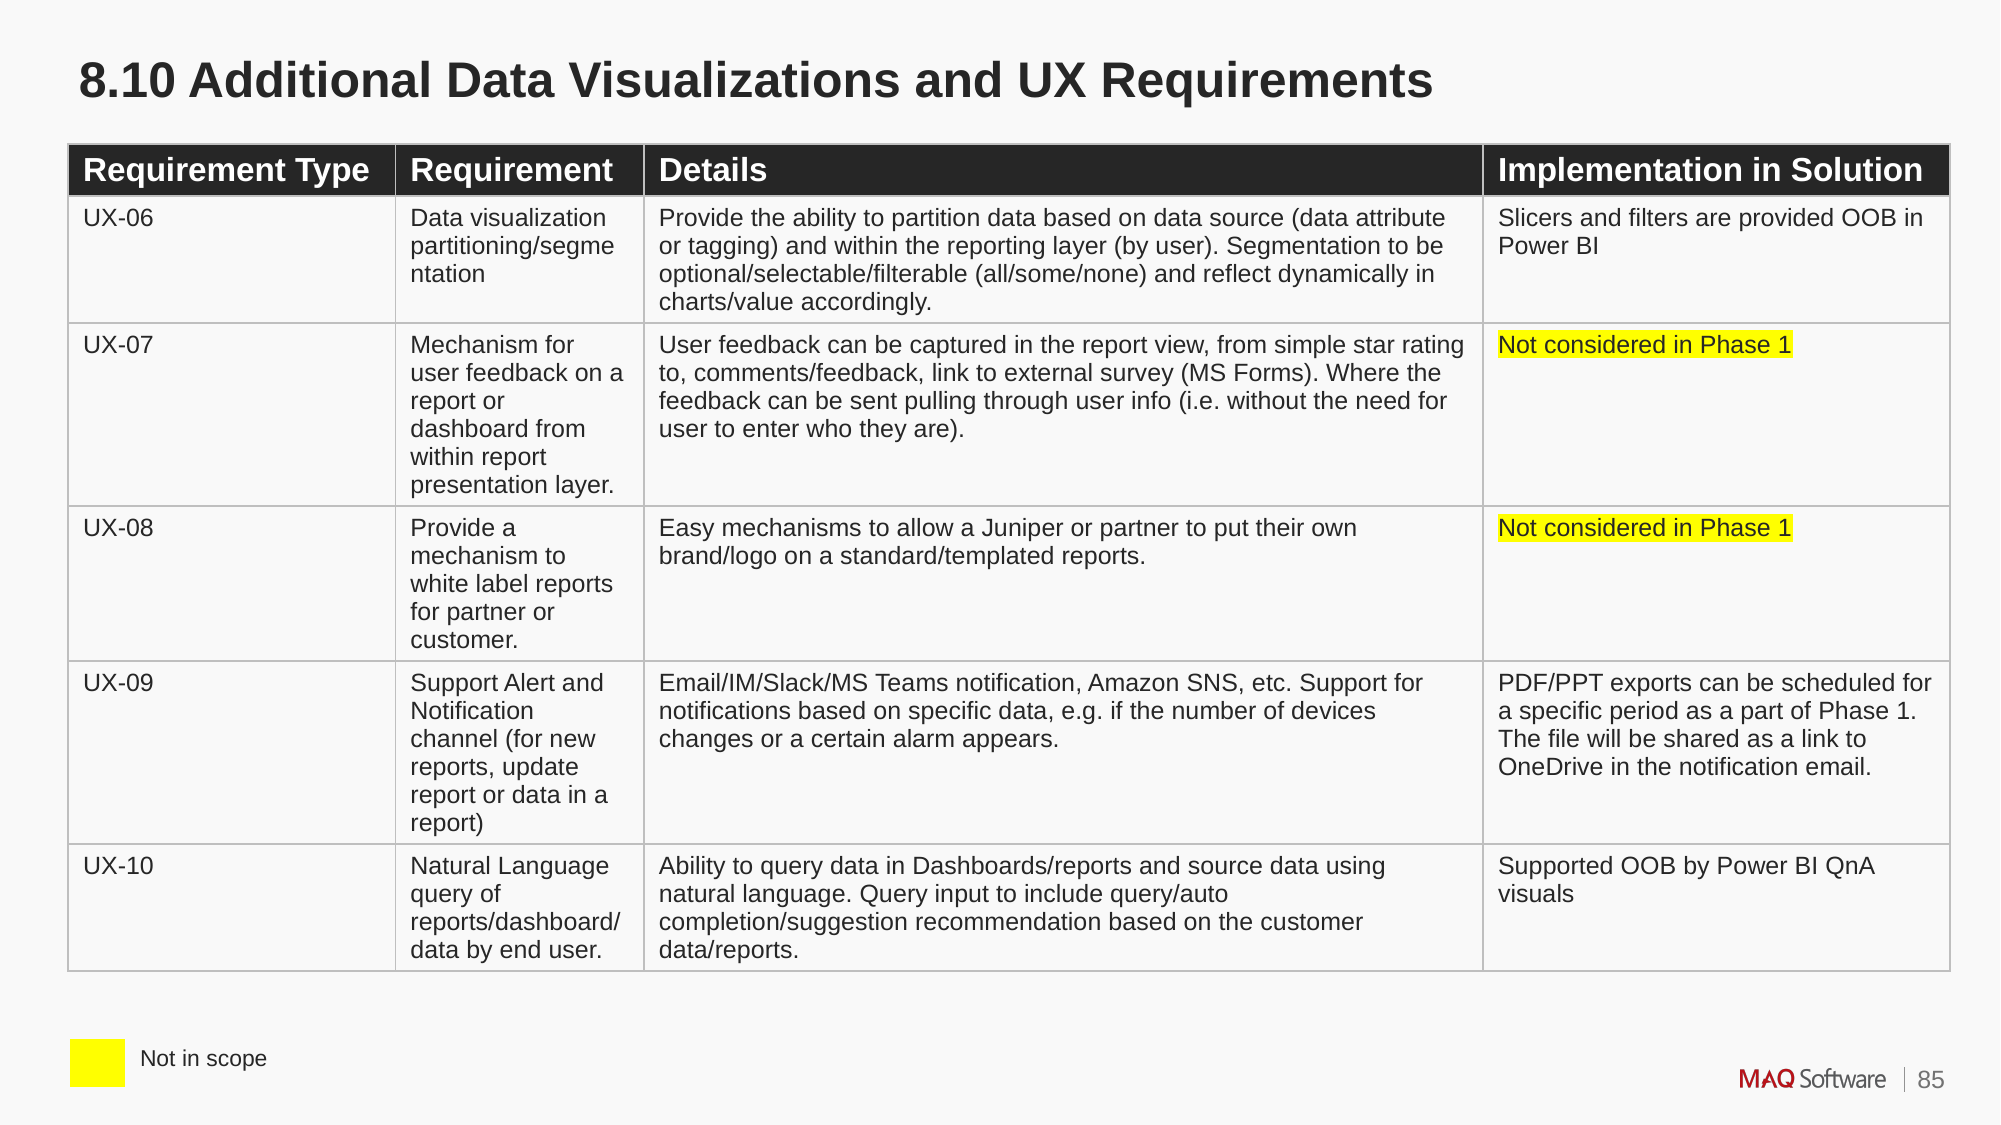

8.10 Additional Data Visualizations and UX Requirements
| Requirement Type | Requirement | Details | Implementation in Solution |
| --- | --- | --- | --- |
| UX-06 | Data visualization partitioning/segmentation | Provide the ability to partition data based on data source (data attribute or tagging) and within the reporting layer (by user). Segmentation to be optional/selectable/filterable (all/some/none) and reflect dynamically in charts/value accordingly. | Slicers and filters are provided OOB in Power BI |
| UX-07 | Mechanism for user feedback on a report or dashboard from within report presentation layer. | User feedback can be captured in the report view, from simple star rating to, comments/feedback, link to external survey (MS Forms). Where the feedback can be sent pulling through user info (i.e. without the need for user to enter who they are). | Not considered in Phase 1 |
| UX-08 | Provide a mechanism to white label reports for partner or customer. | Easy mechanisms to allow a Juniper or partner to put their own brand/logo on a standard/templated reports. | Not considered in Phase 1 |
| UX-09 | Support Alert and Notification channel (for new reports, update report or data in a report) | Email/IM/Slack/MS Teams notification, Amazon SNS, etc. Support for notifications based on specific data, e.g. if the number of devices changes or a certain alarm appears. | PDF/PPT exports can be scheduled for a specific period as a part of Phase 1. The file will be shared as a link to OneDrive in the notification email. |
| UX-10 | Natural Language query of reports/dashboard/data by end user. | Ability to query data in Dashboards/reports and source data using natural language. Query input to include query/auto completion/suggestion recommendation based on the customer data/reports. | Supported OOB by Power BI QnA visuals |
|  | Not in scope |
| --- | --- |
85